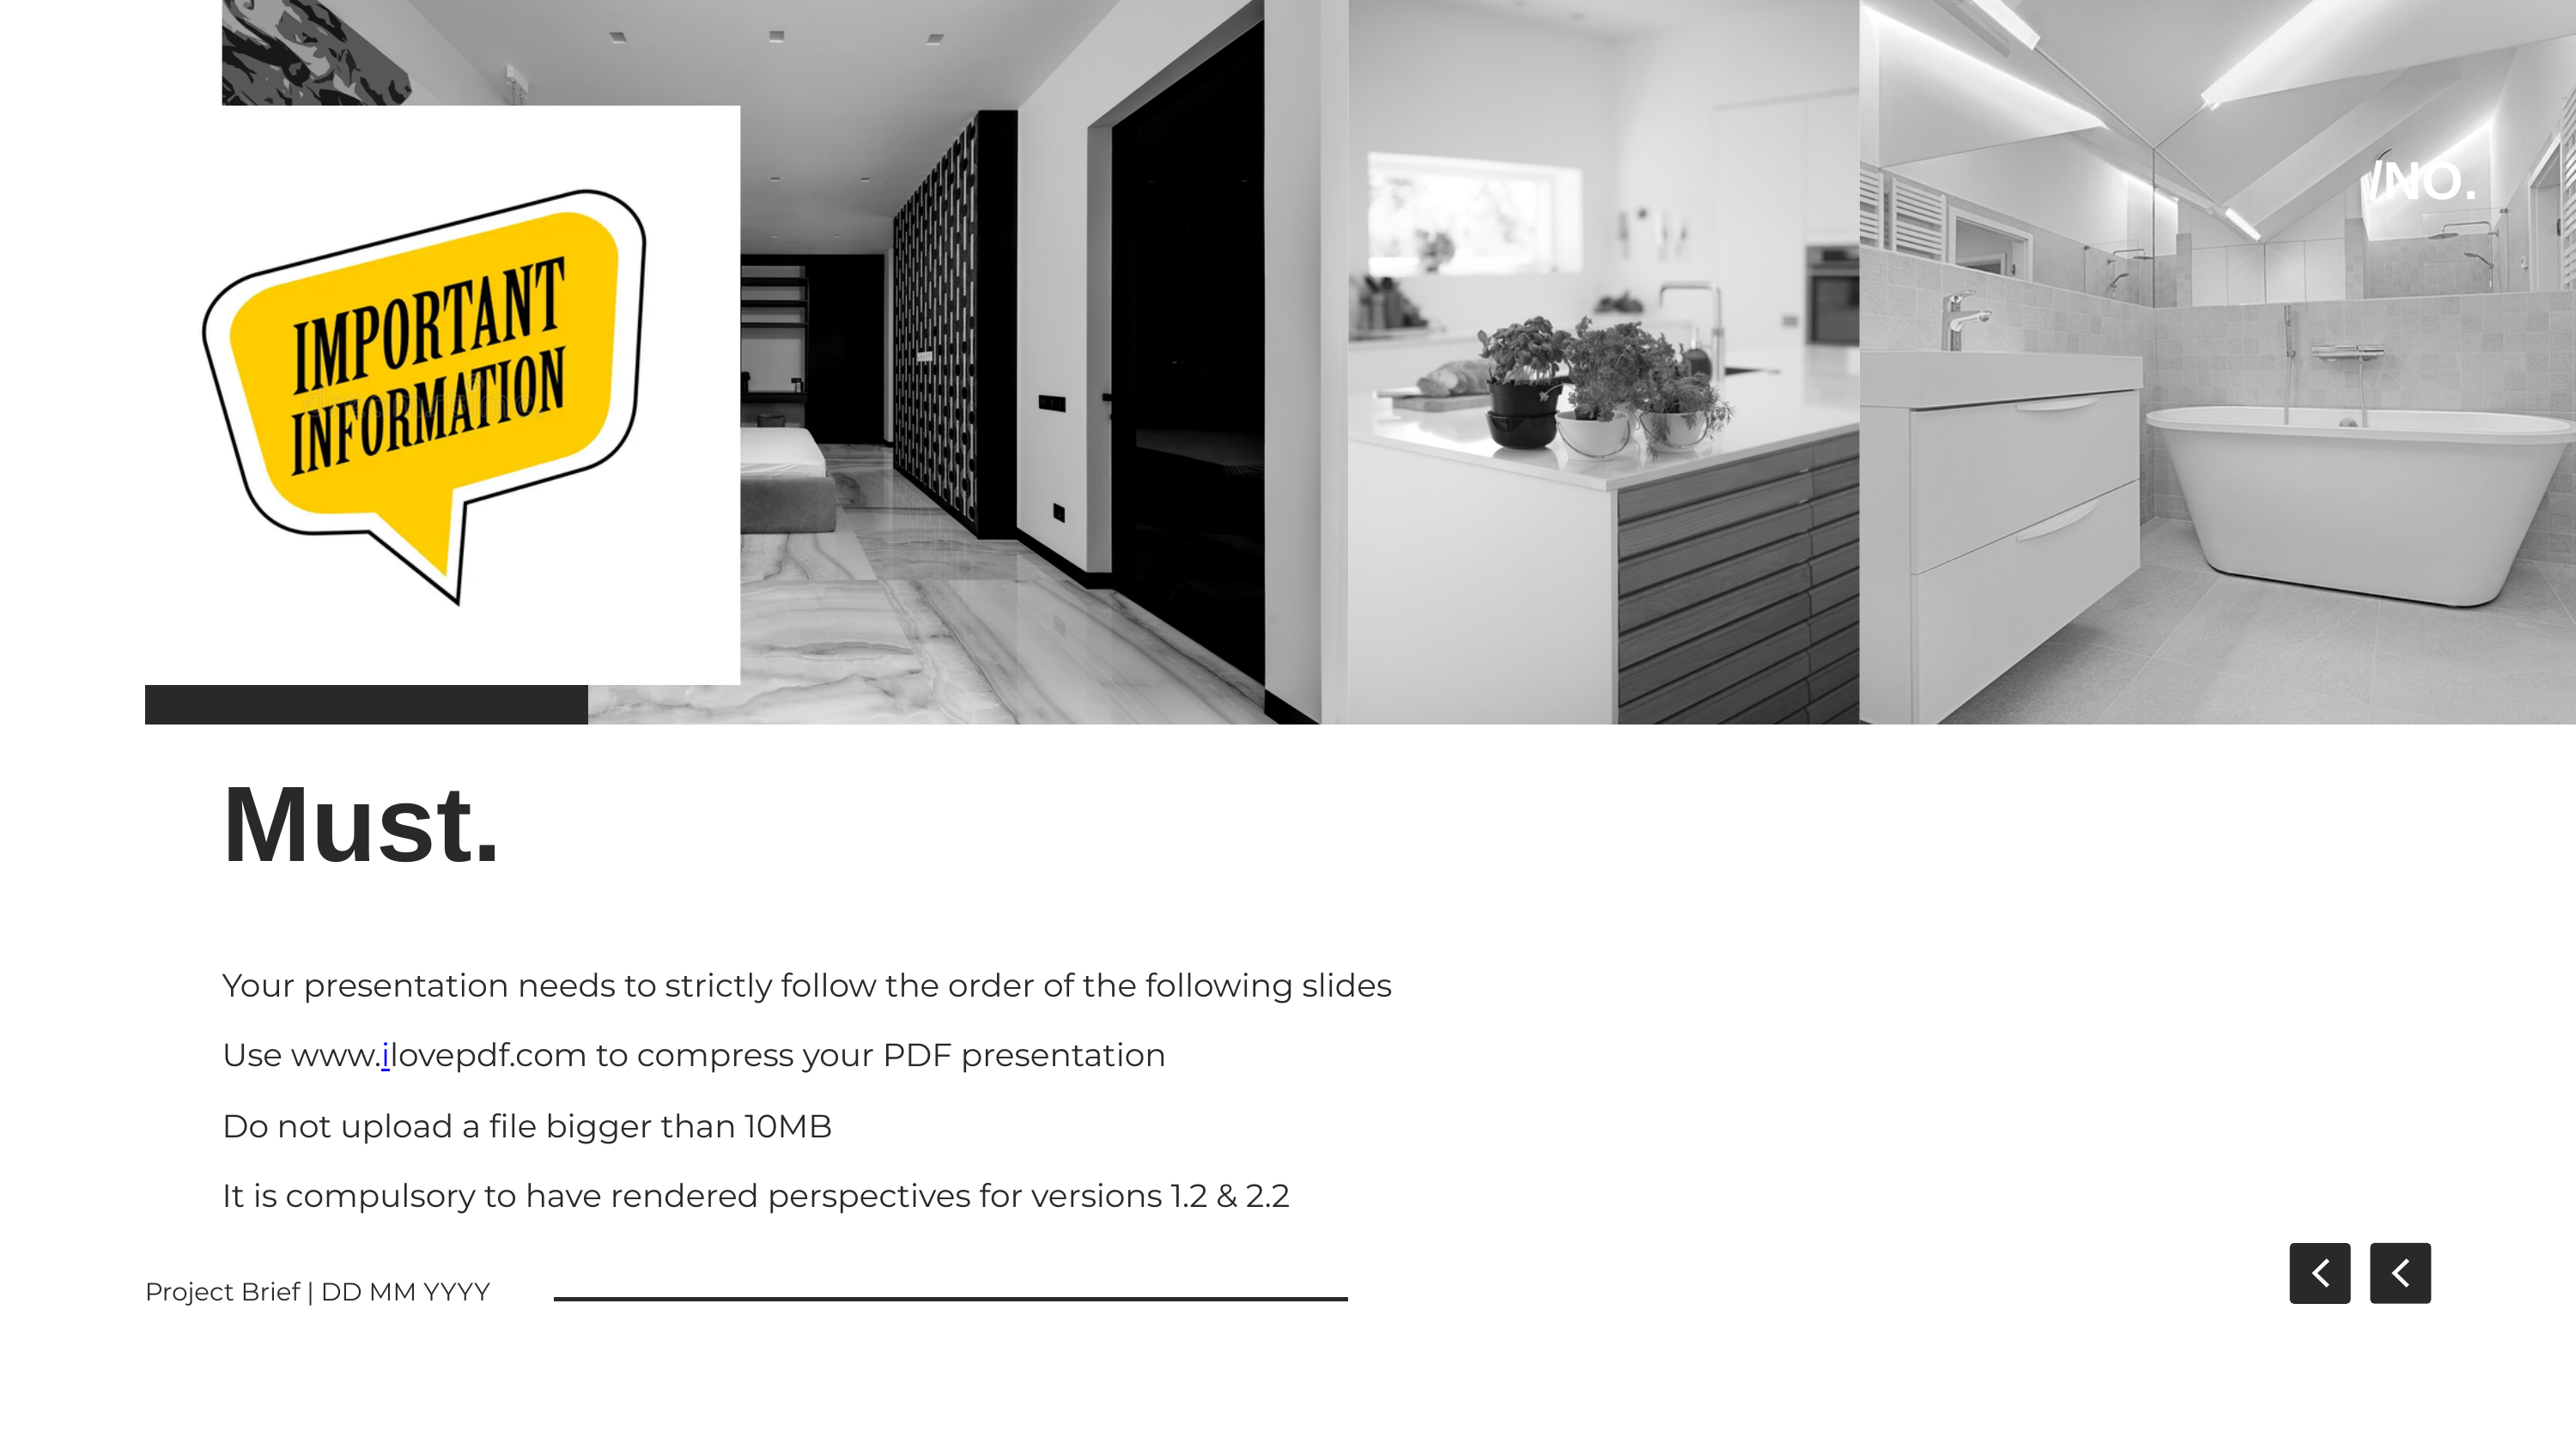

/NO.

Project
Description.
Must.
Your presentation needs to strictly follow the order of the following slides
Use www.ilovepdf.com to compress your PDF presentation
Do not upload a file bigger than 10MB
It is compulsory to have rendered perspectives for versions 1.2 & 2.2

Project Brief | DD MM YYYY